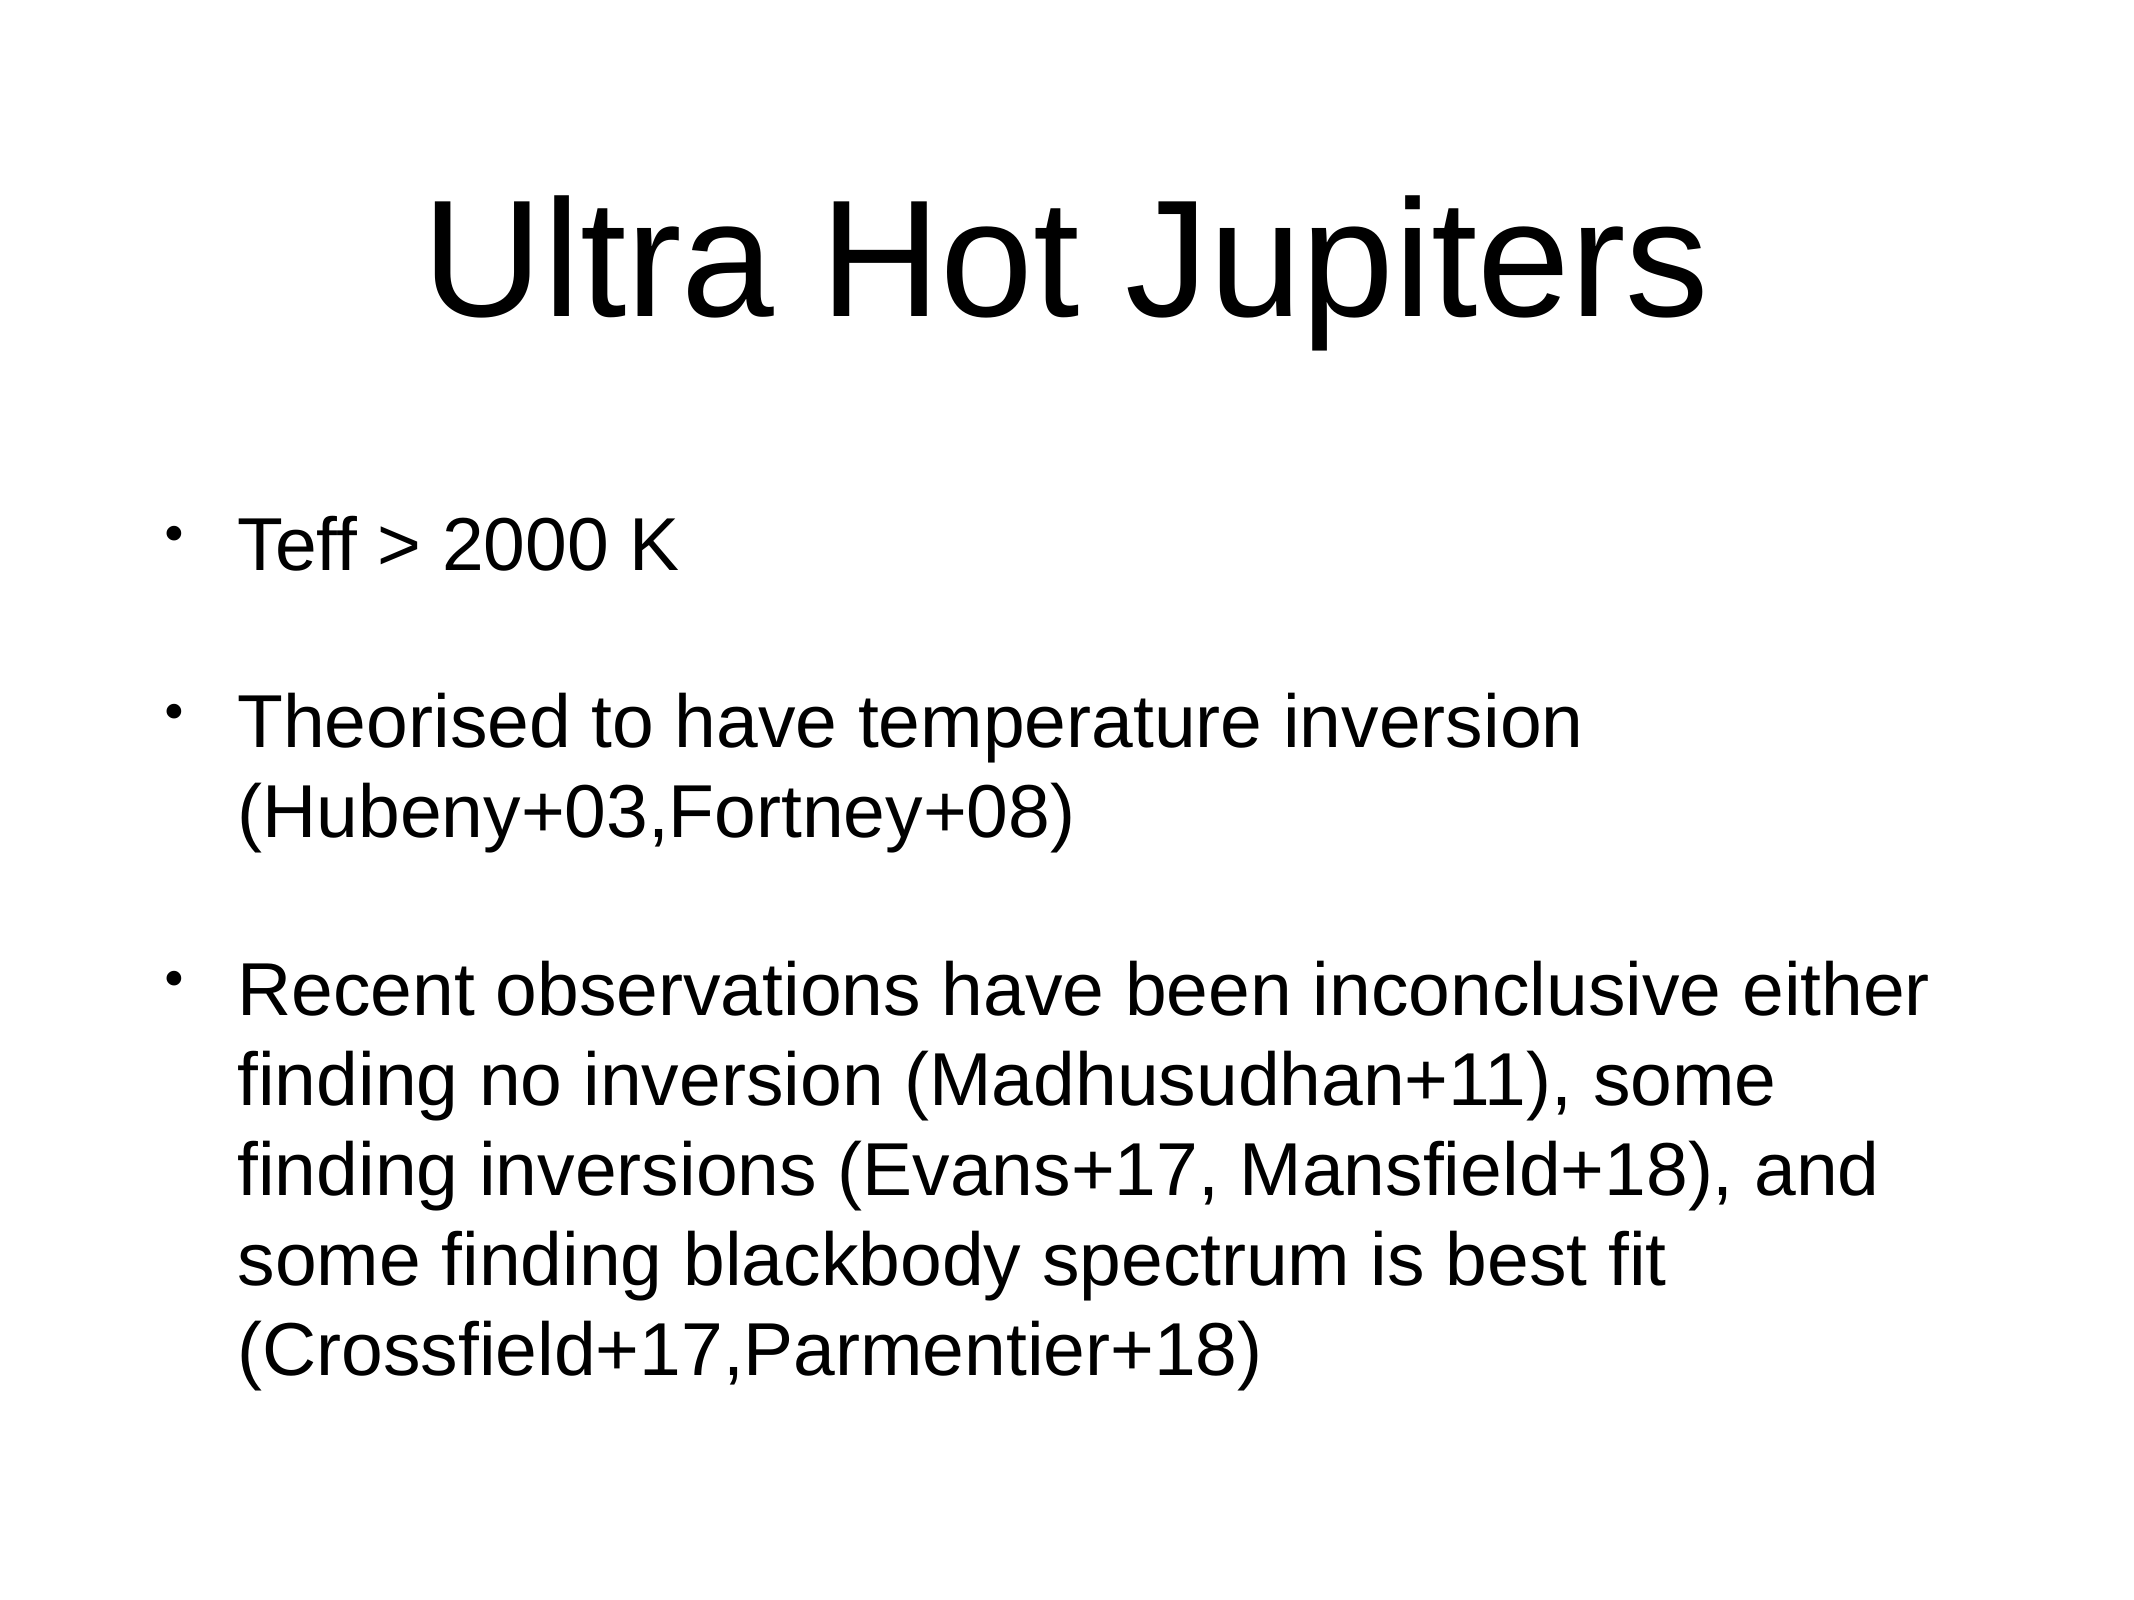

# Ultra Hot Jupiters
Teff > 2000 K
Theorised to have temperature inversion (Hubeny+03,Fortney+08)
Recent observations have been inconclusive either finding no inversion (Madhusudhan+11), some finding inversions (Evans+17, Mansfield+18), and some finding blackbody spectrum is best fit (Crossfield+17,Parmentier+18)